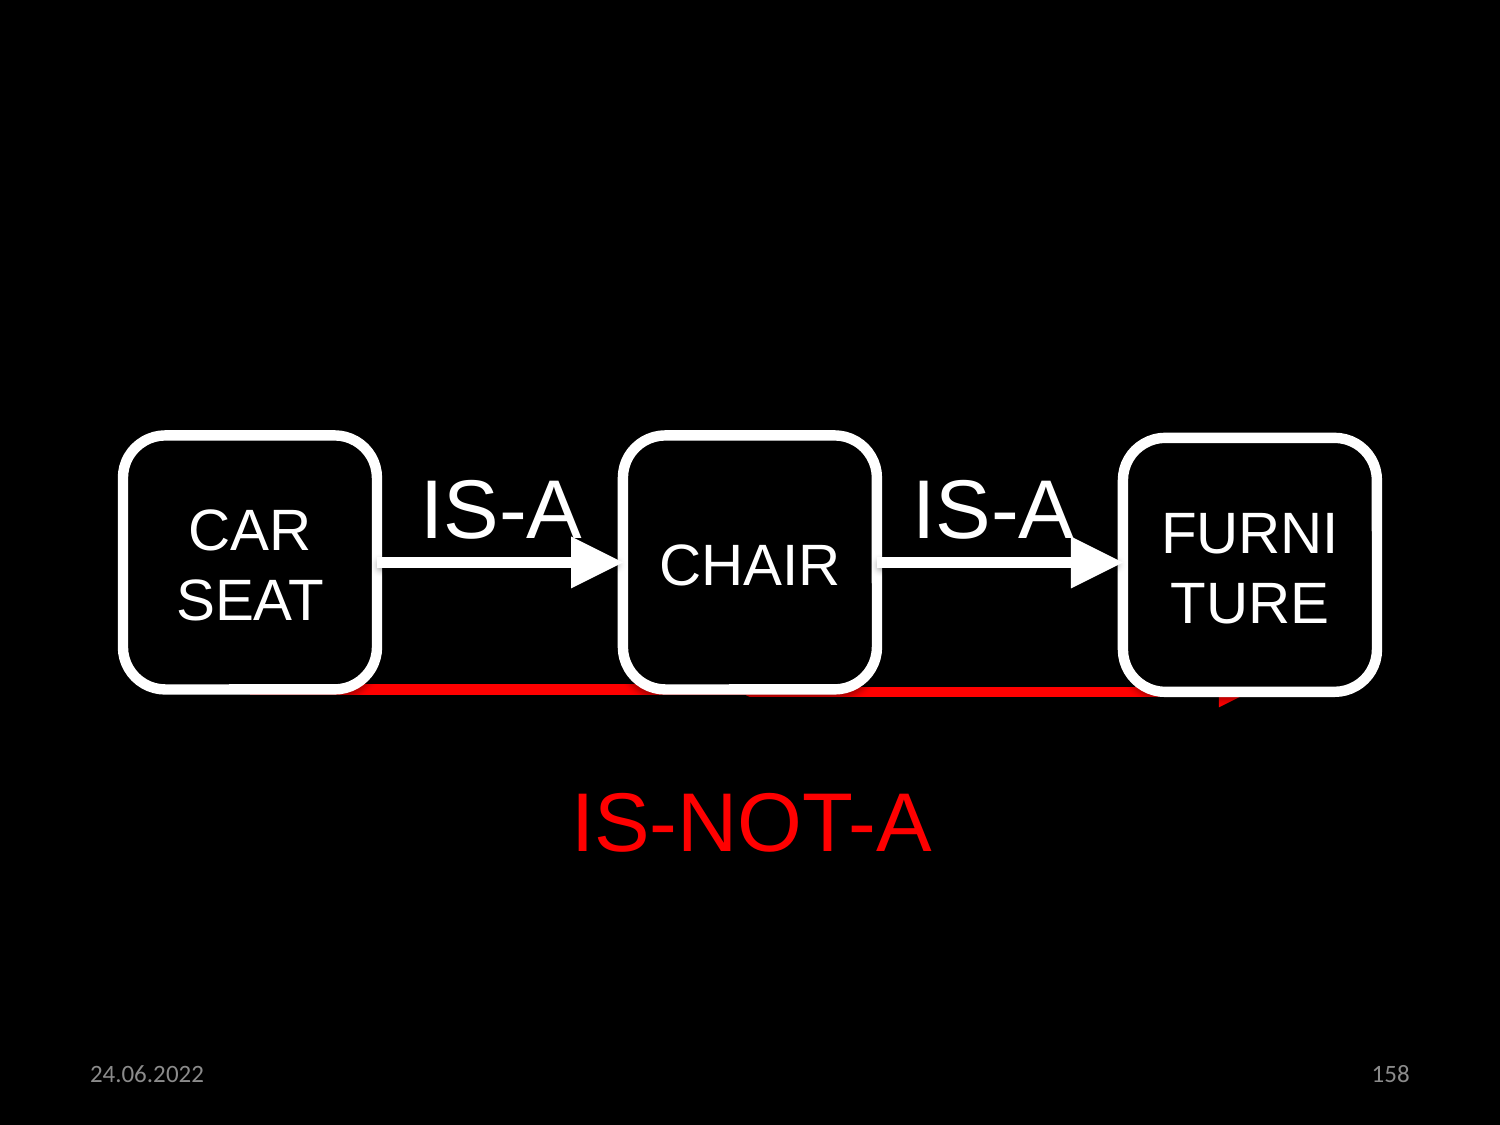

CAR SEAT
CHAIR
FURNITURE
IS-A
IS-A
IS-NOT-A
24.06.2022
158